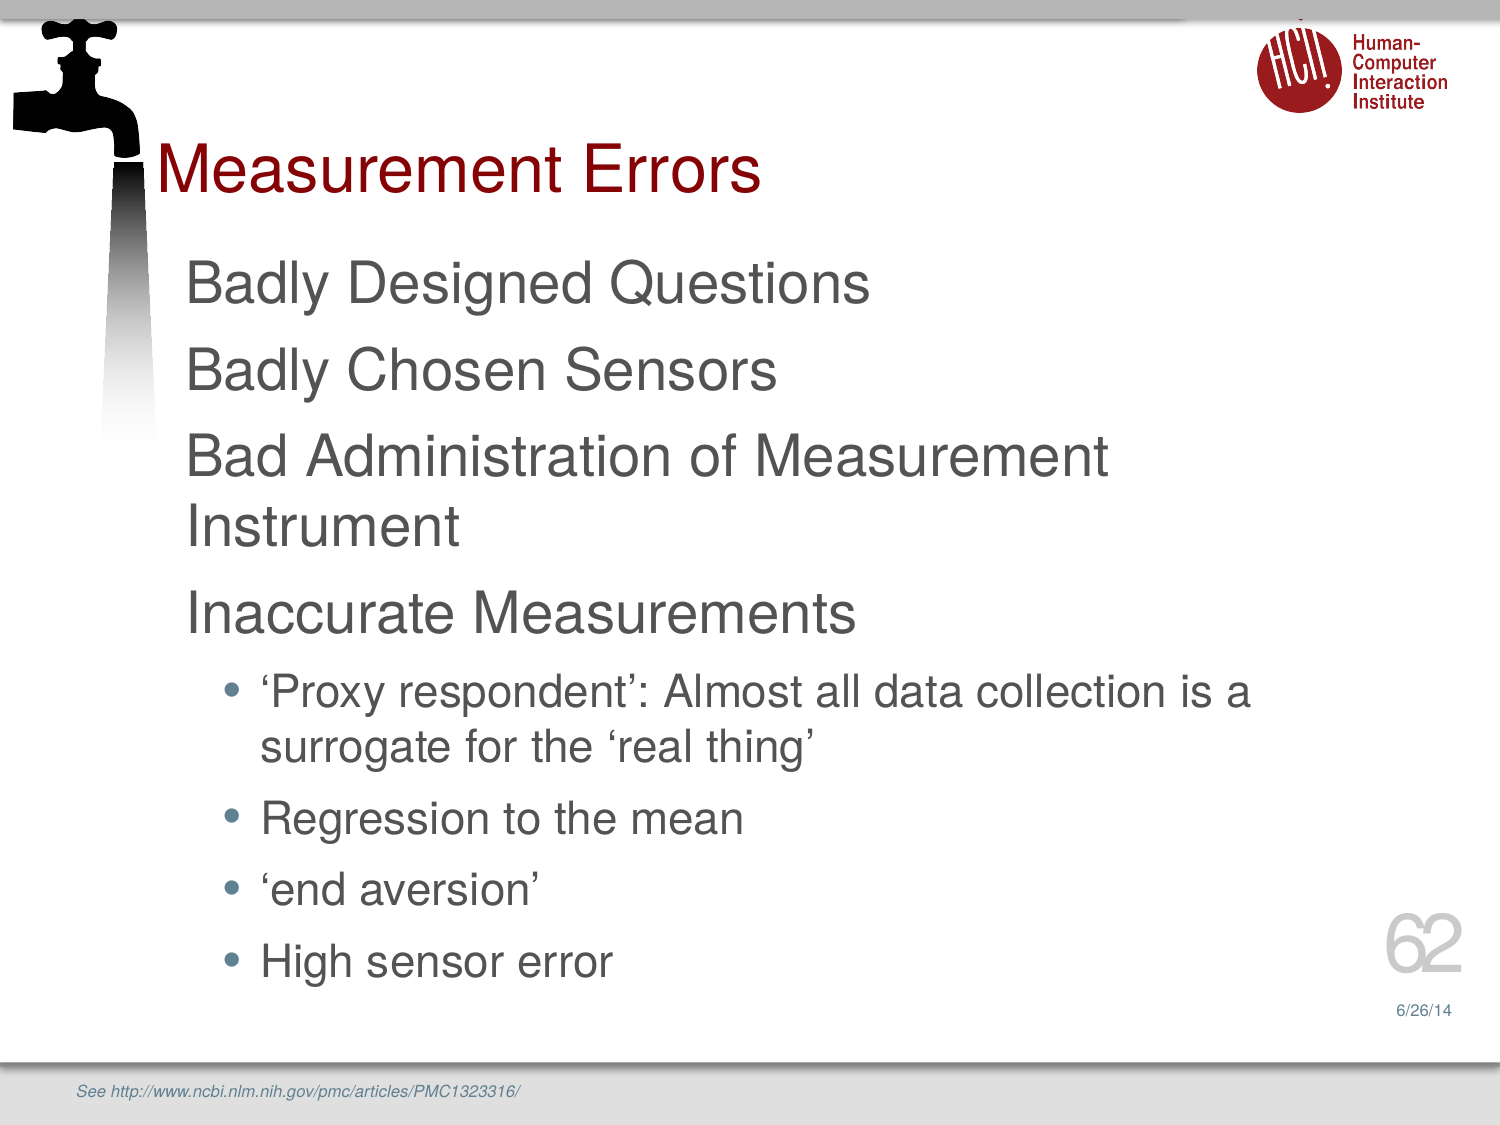

# Measurement Errors
Badly Designed Questions
Badly Chosen Sensors
Bad Administration of Measurement Instrument
Inaccurate Measurements
‘Proxy respondent’: Almost all data collection is a surrogate for the ‘real thing’
Regression to the mean
‘end aversion’
High sensor error

62
6/26/14
See http://www.ncbi.nlm.nih.gov/pmc/articles/PMC1323316/